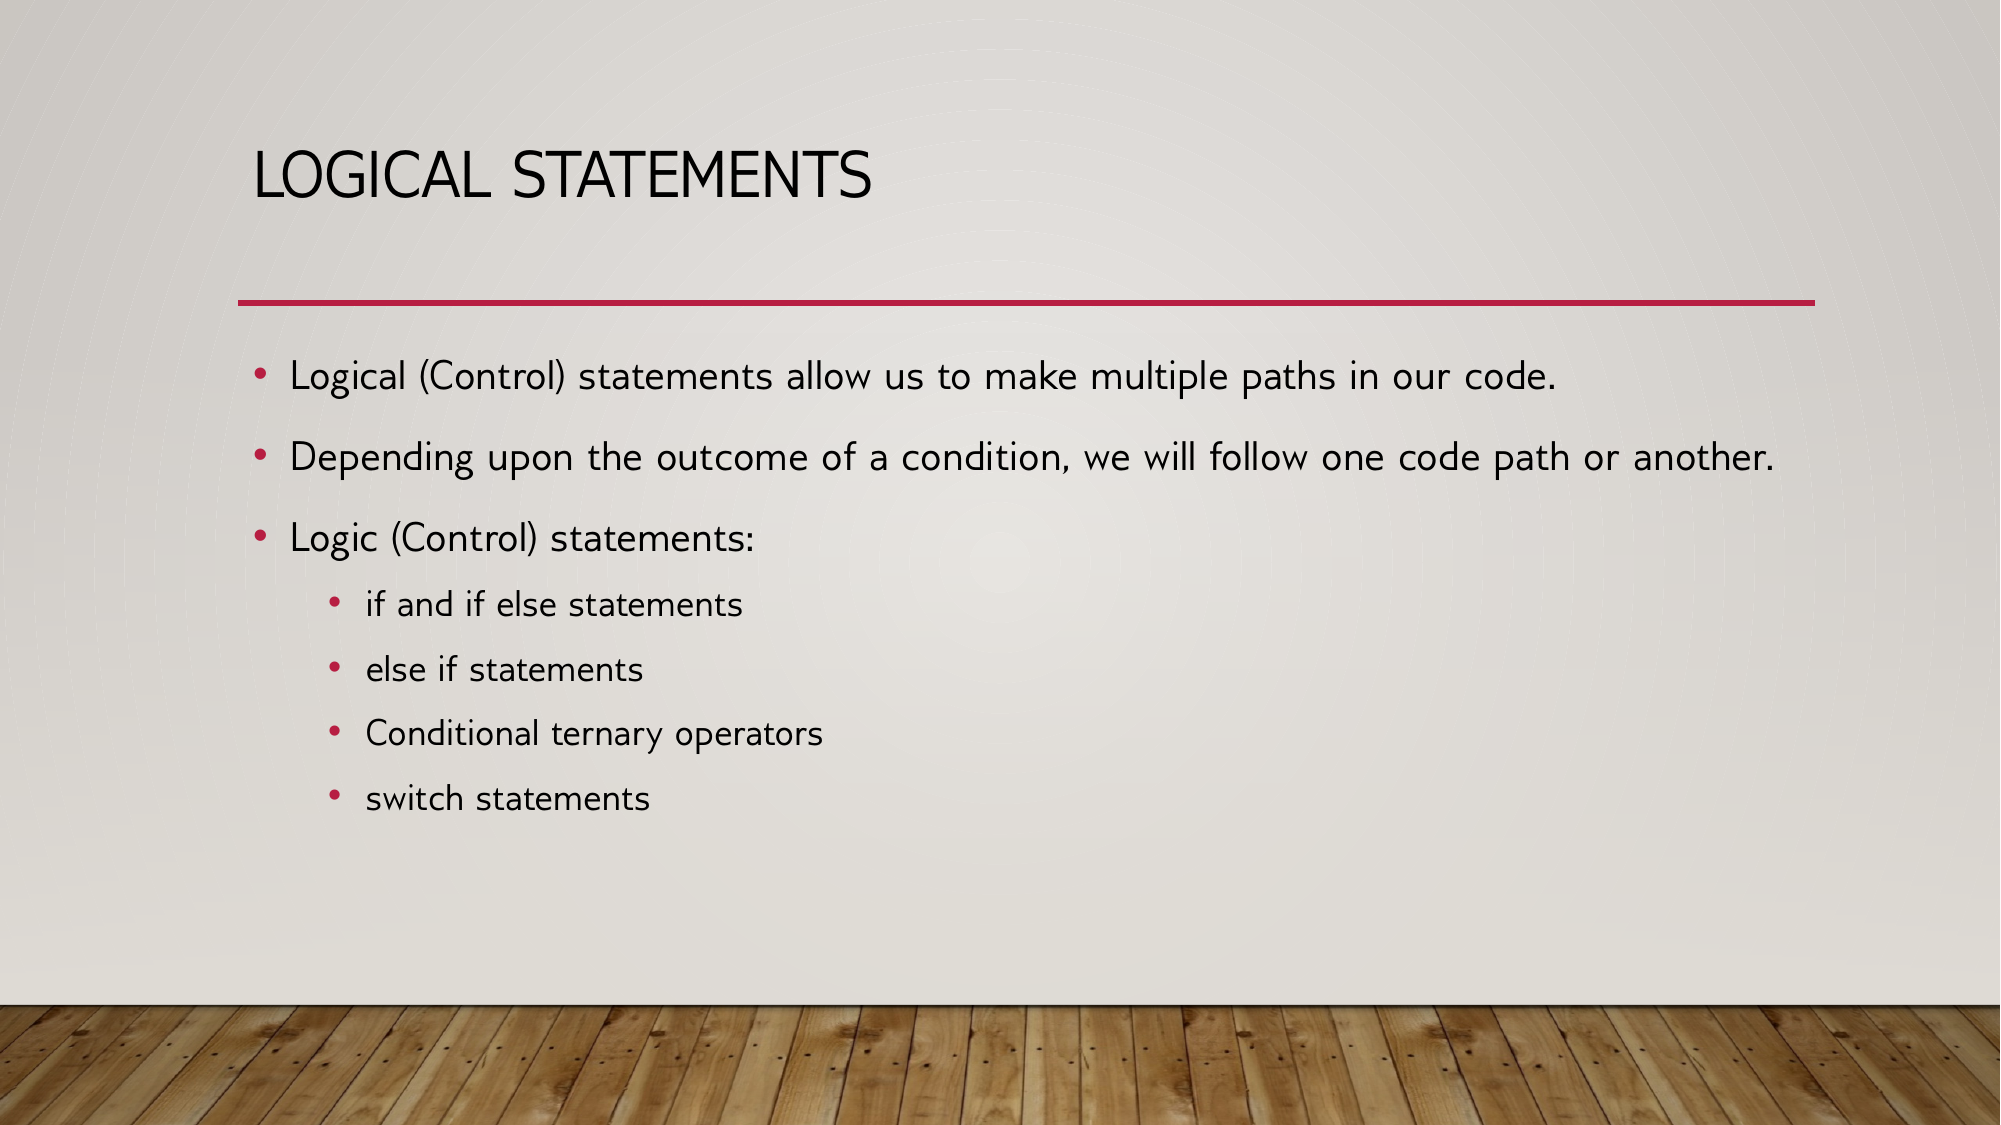

# Logical Statements
Logical (Control) statements allow us to make multiple paths in our code.
Depending upon the outcome of a condition, we will follow one code path or another.
Logic (Control) statements:
if and if else statements
else if statements
Conditional ternary operators
switch statements